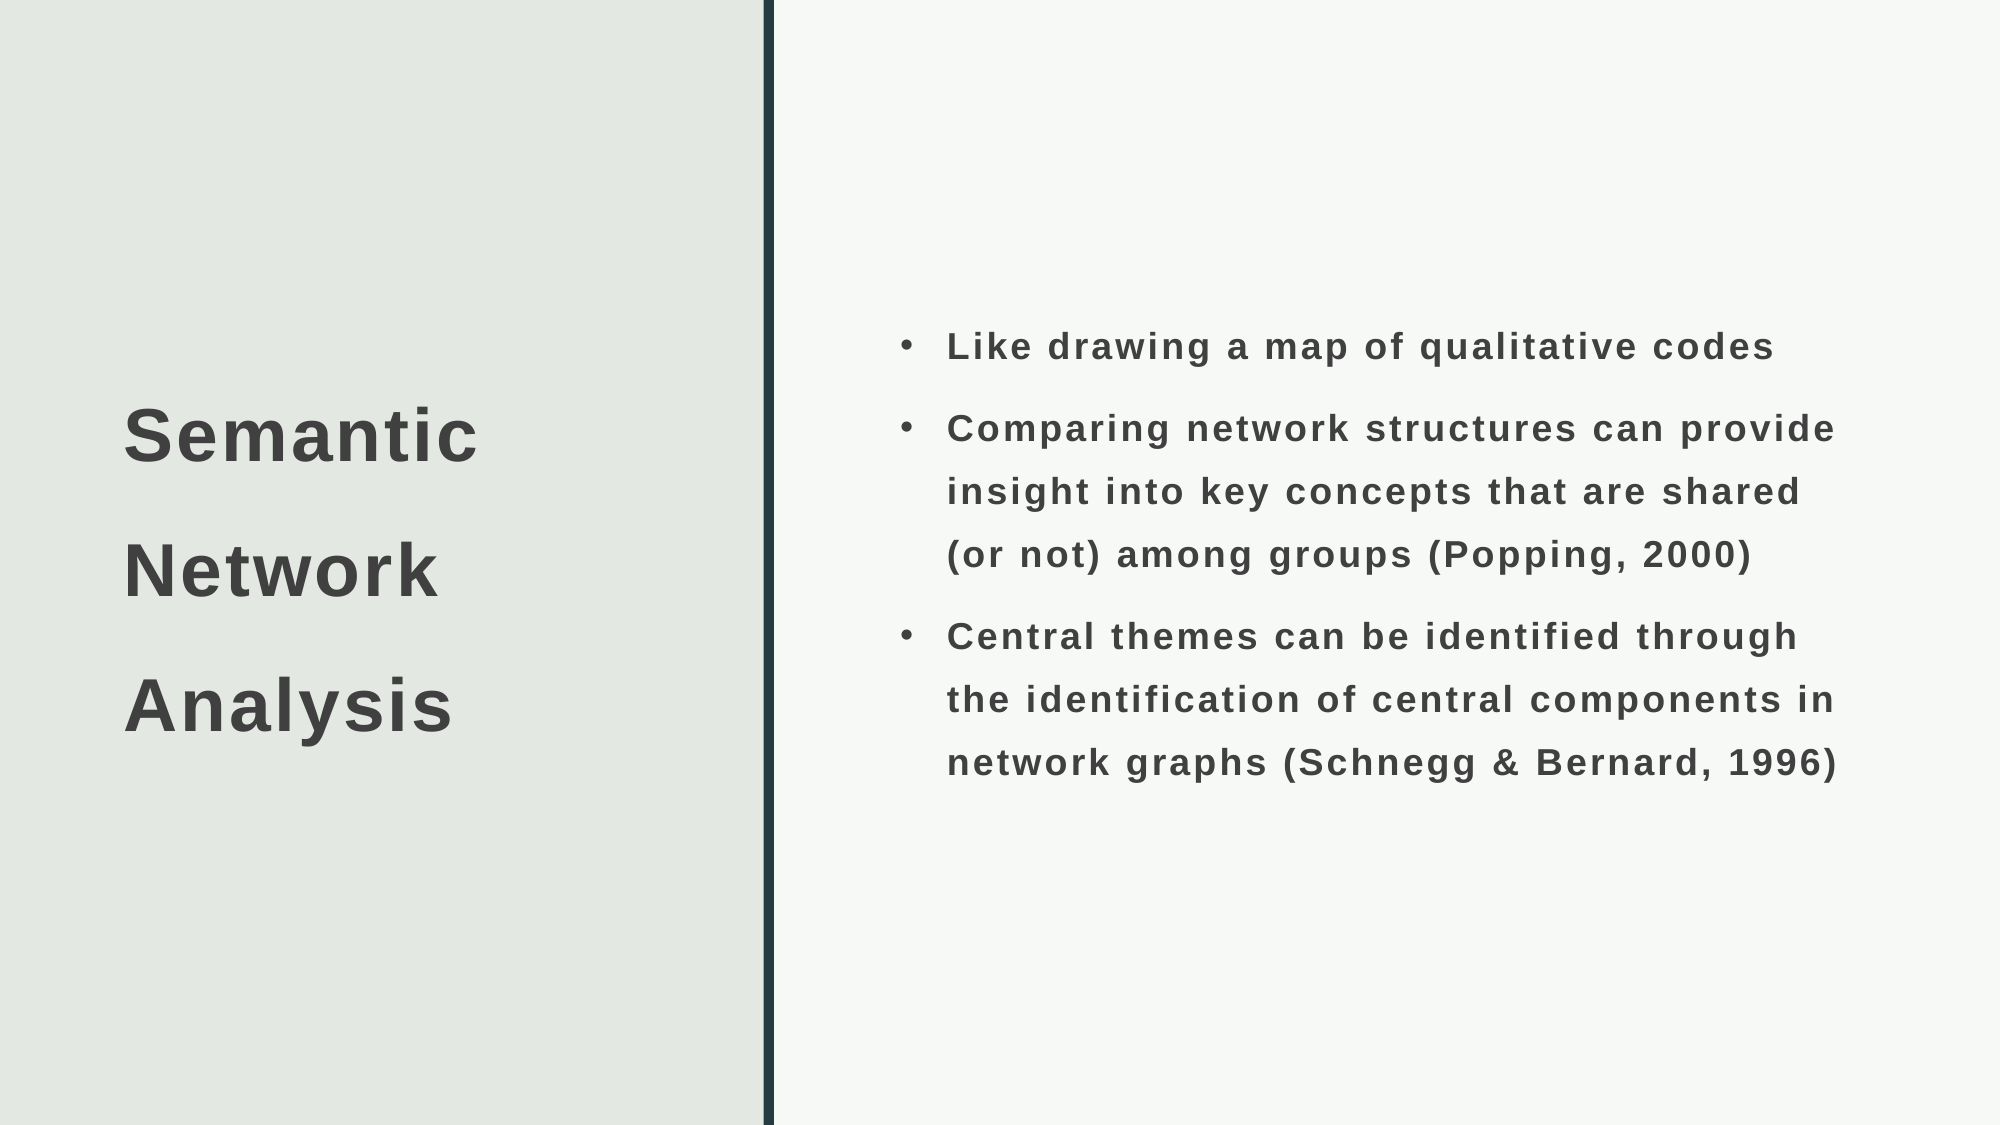

# Semantic Network Analysis
Like drawing a map of qualitative codes
Comparing network structures can provide insight into key concepts that are shared (or not) among groups (Popping, 2000)
Central themes can be identified through the identification of central components in network graphs (Schnegg & Bernard, 1996)